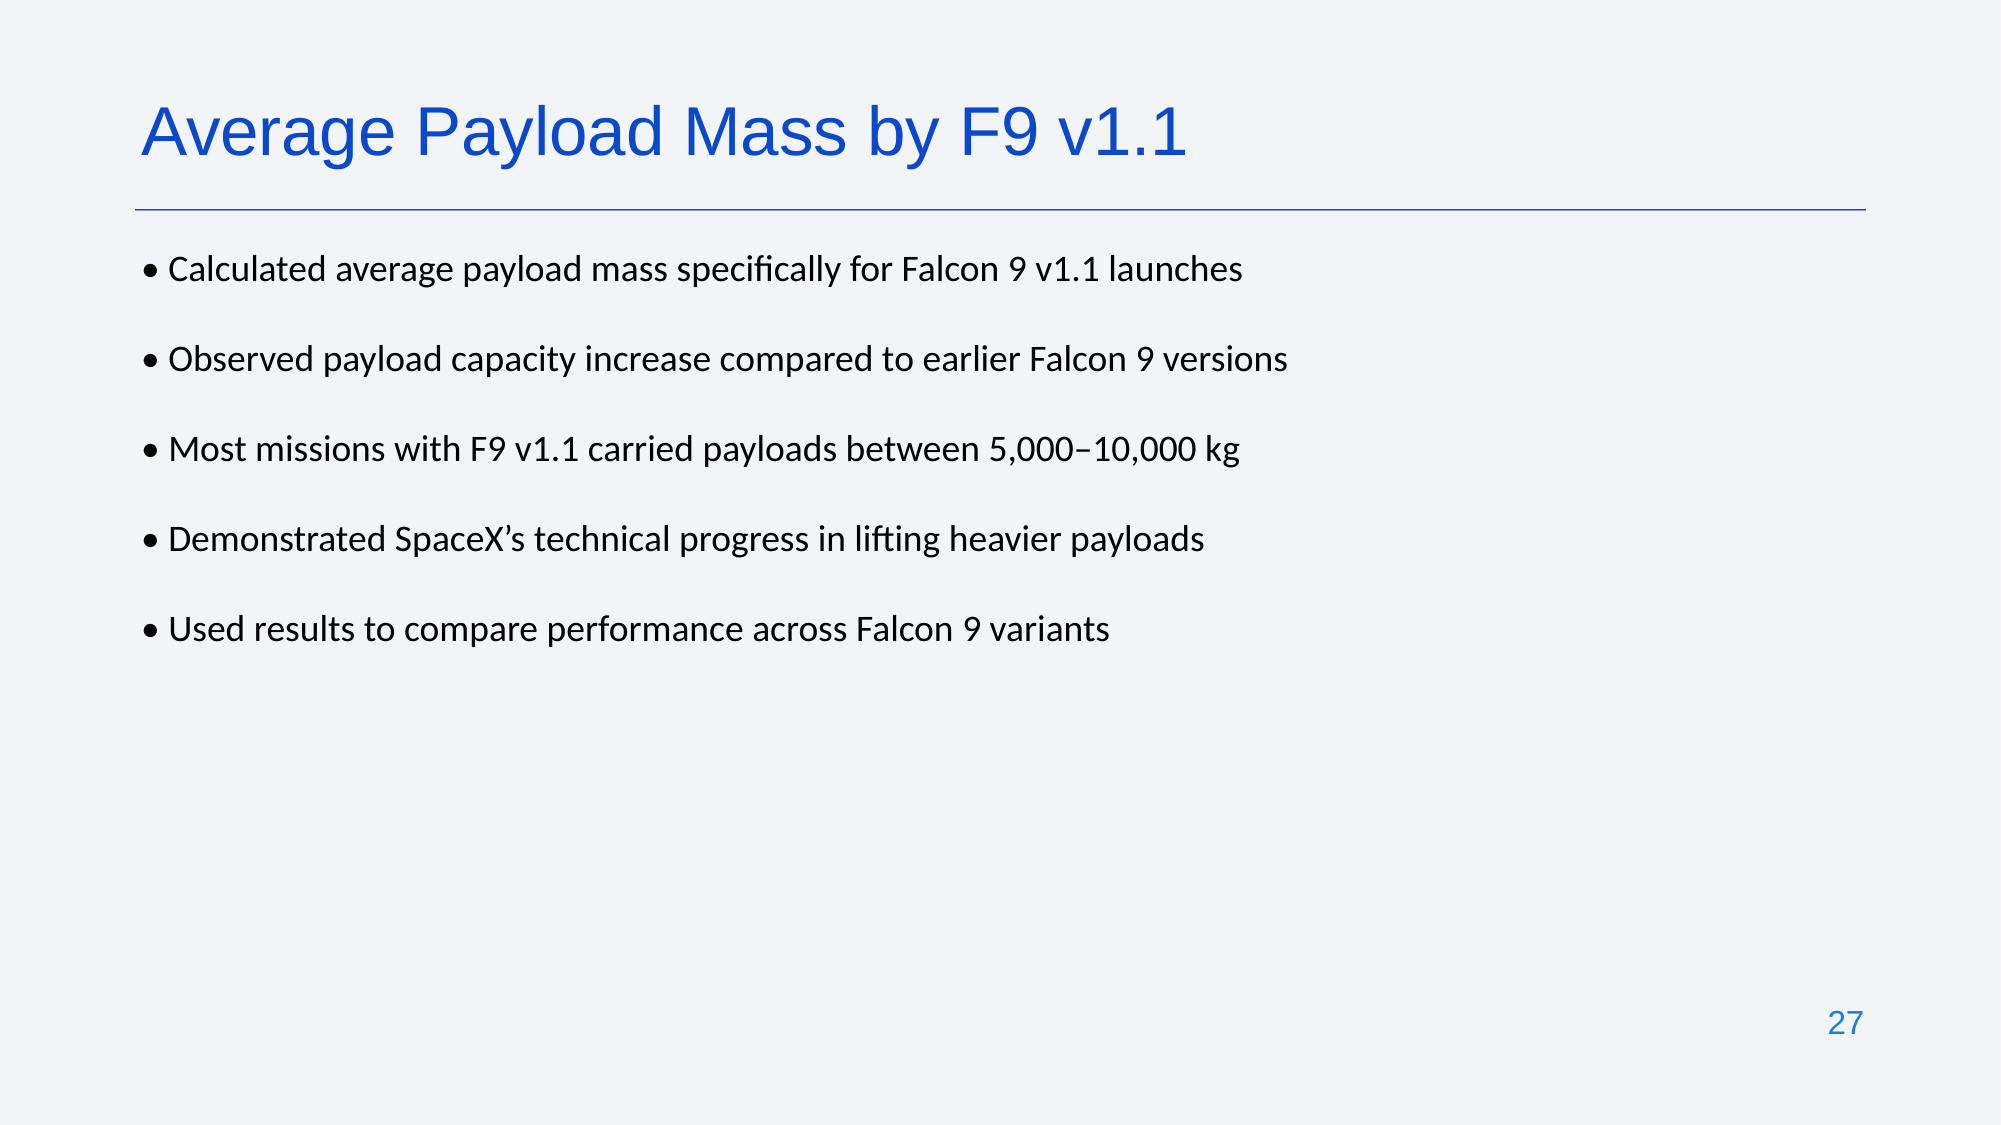

Average Payload Mass by F9 v1.1
• Calculated average payload mass specifically for Falcon 9 v1.1 launches

• Observed payload capacity increase compared to earlier Falcon 9 versions

• Most missions with F9 v1.1 carried payloads between 5,000–10,000 kg

• Demonstrated SpaceX’s technical progress in lifting heavier payloads

• Used results to compare performance across Falcon 9 variants
27